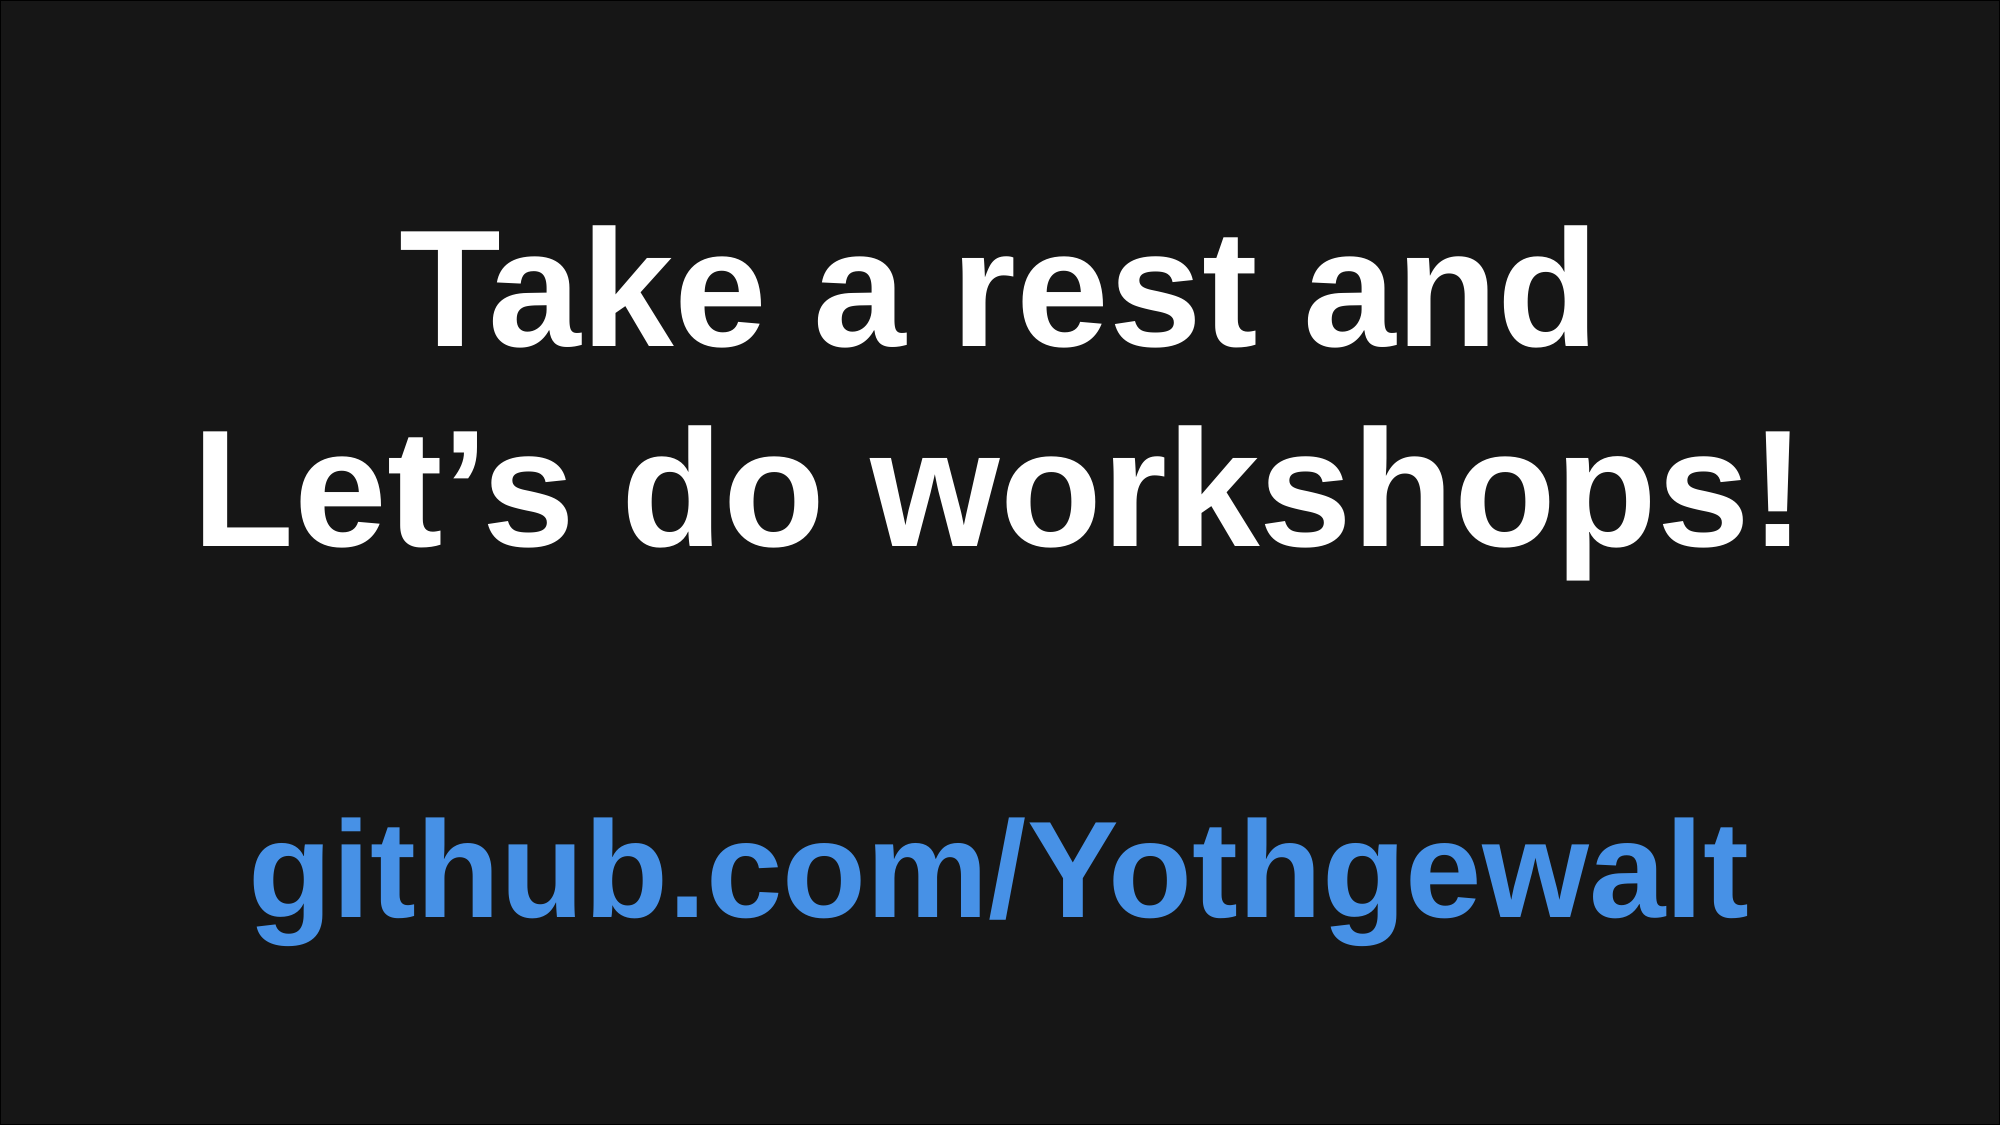

Take a rest and
Let’s do workshops!

github.com/Yothgewalt
23